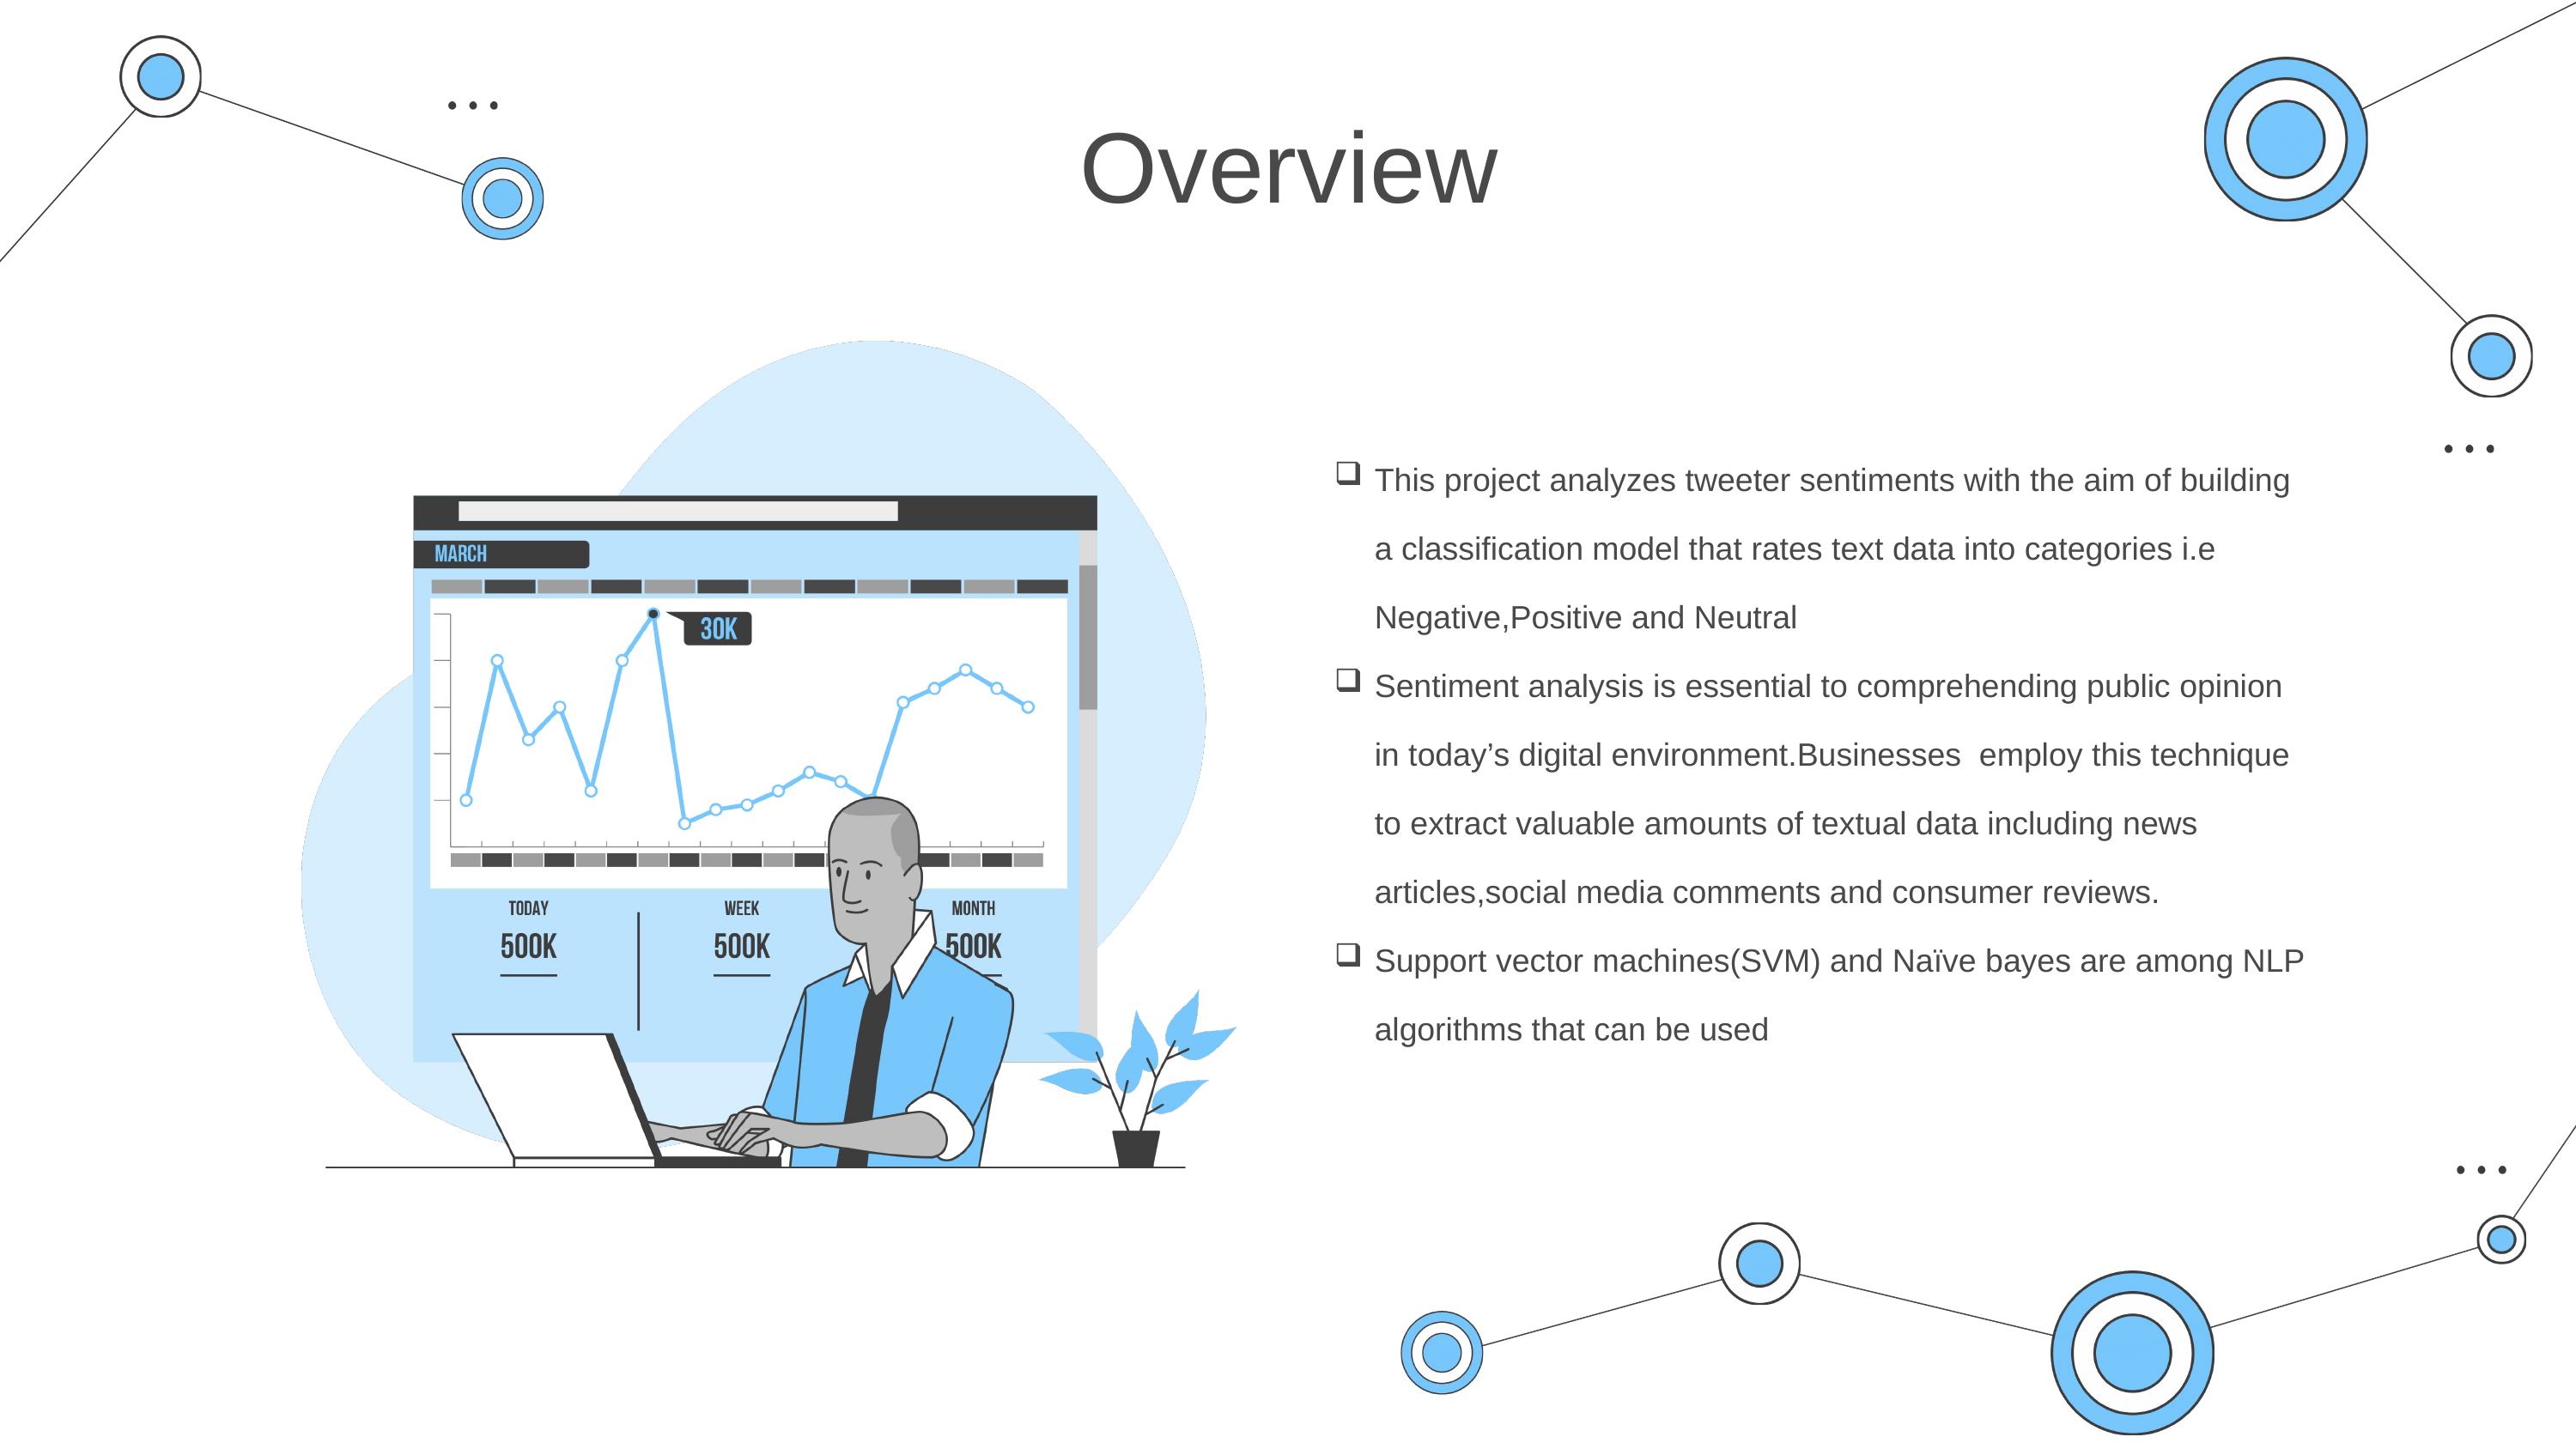

Overview

This project analyzes tweeter sentiments with the aim of building a classification model that rates text data into categories i.e Negative,Positive and Neutral
Sentiment analysis is essential to comprehending public opinion in today’s digital environment.Businesses  employ this technique to extract valuable amounts of textual data including news articles,social media comments and consumer reviews.
Support vector machines(SVM) and Naïve bayes are among NLP algorithms that can be used